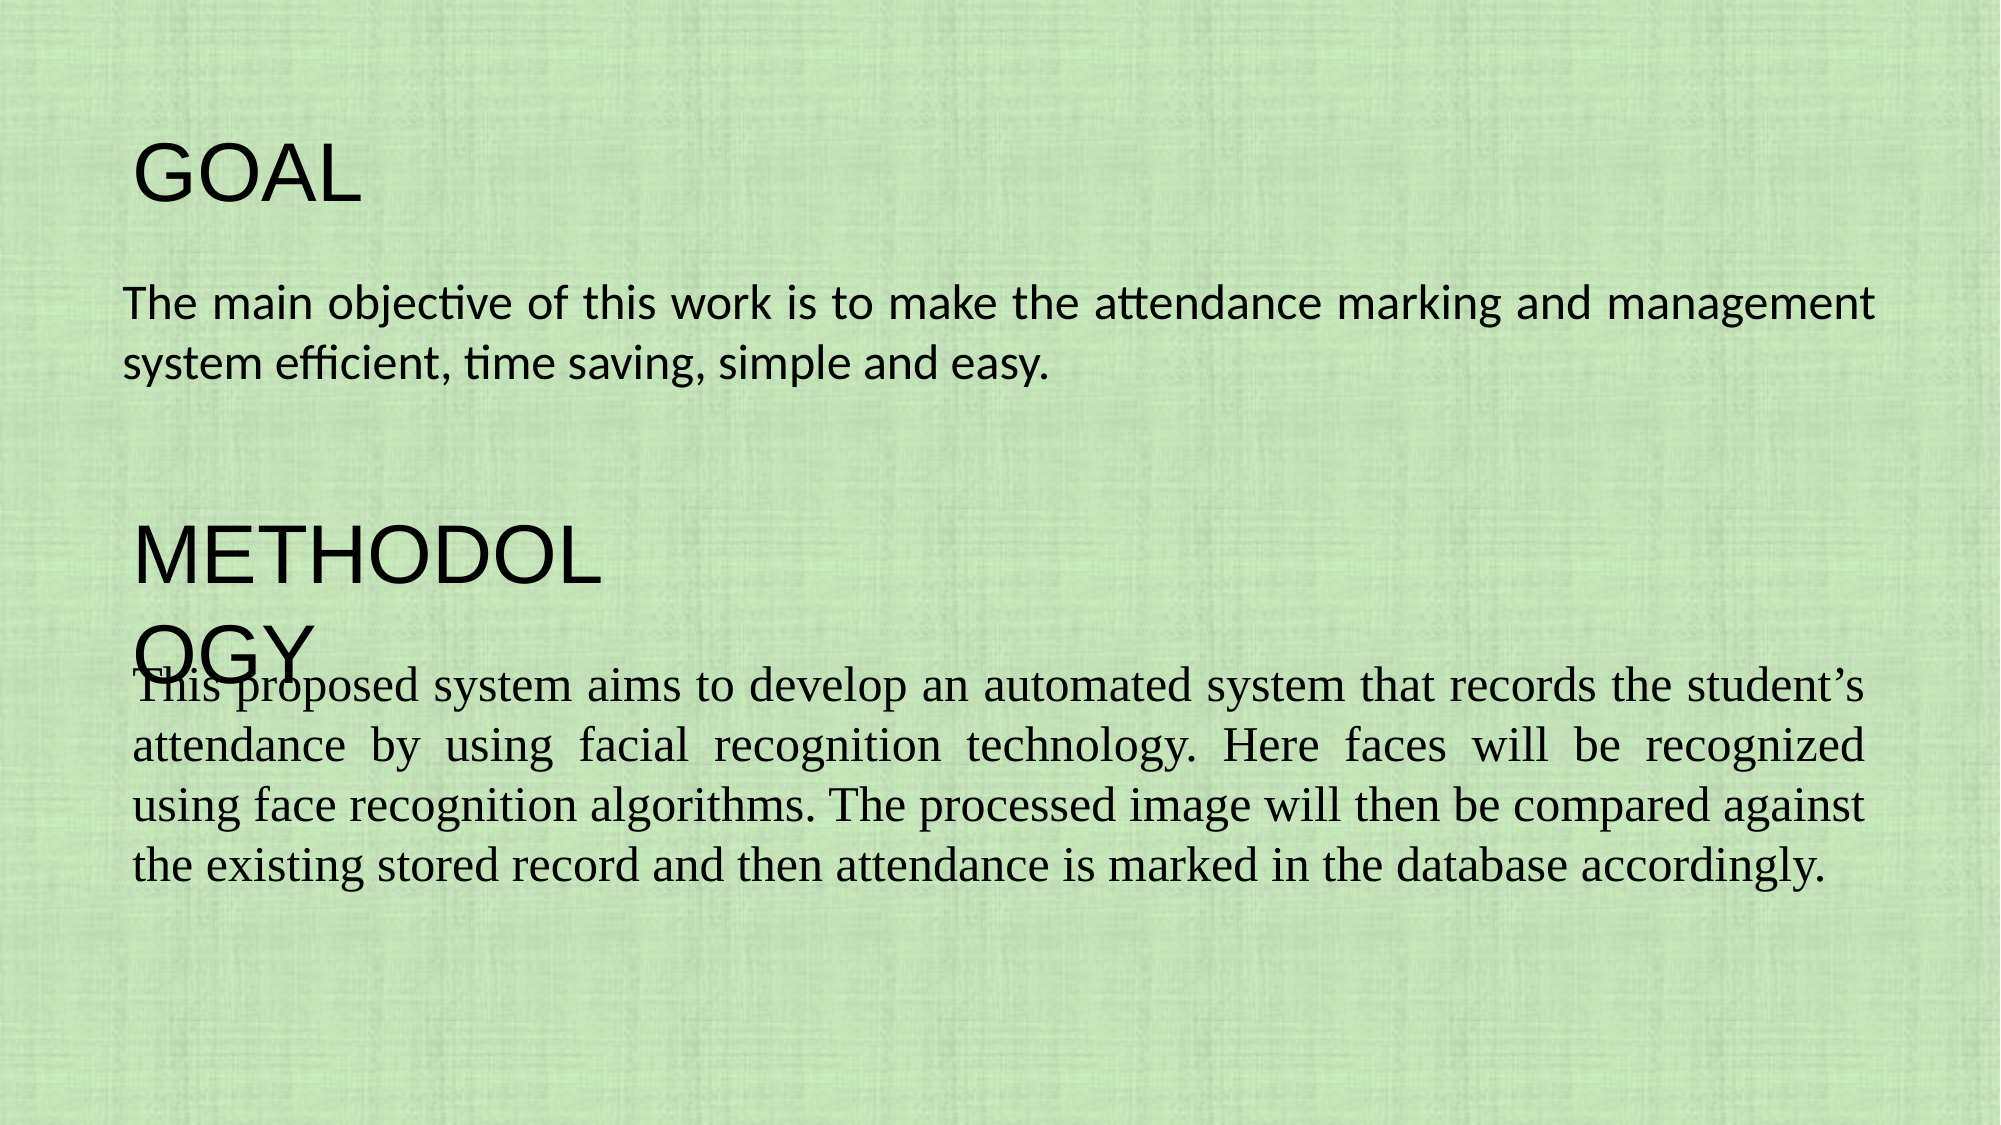

GOAL
The main objective of this work is to make the attendance marking and management system efficient, time saving, simple and easy.

METHODOLOGY
This proposed system aims to develop an automated system that records the student’s attendance by using facial recognition technology. Here faces will be recognized using face recognition algorithms. The processed image will then be compared against the existing stored record and then attendance is marked in the database accordingly.